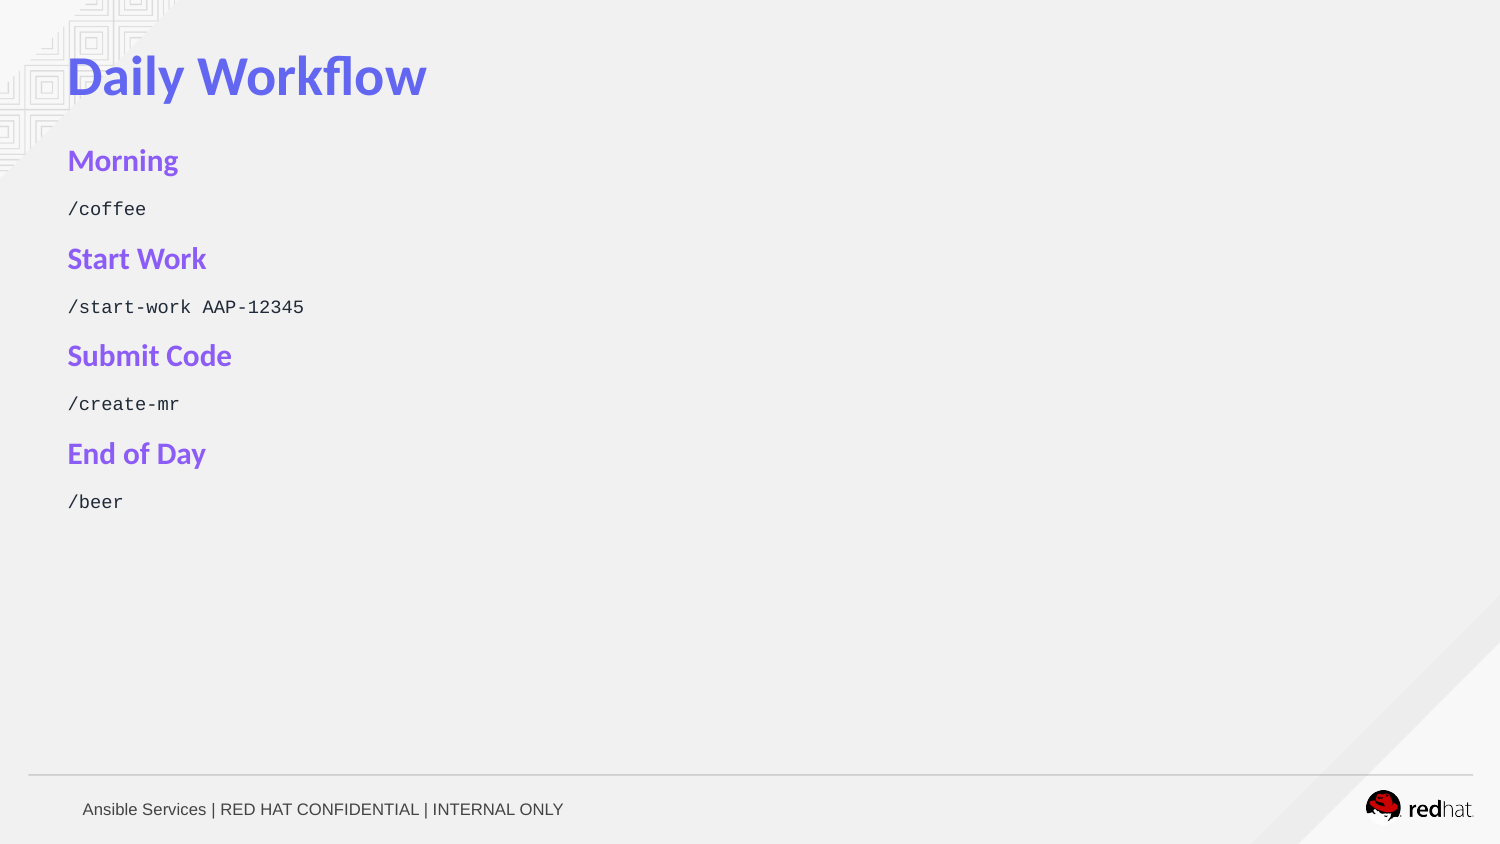

Daily Workflow
Morning
/coffee
Start Work
/start-work AAP-12345
Submit Code
/create-mr
End of Day
/beer